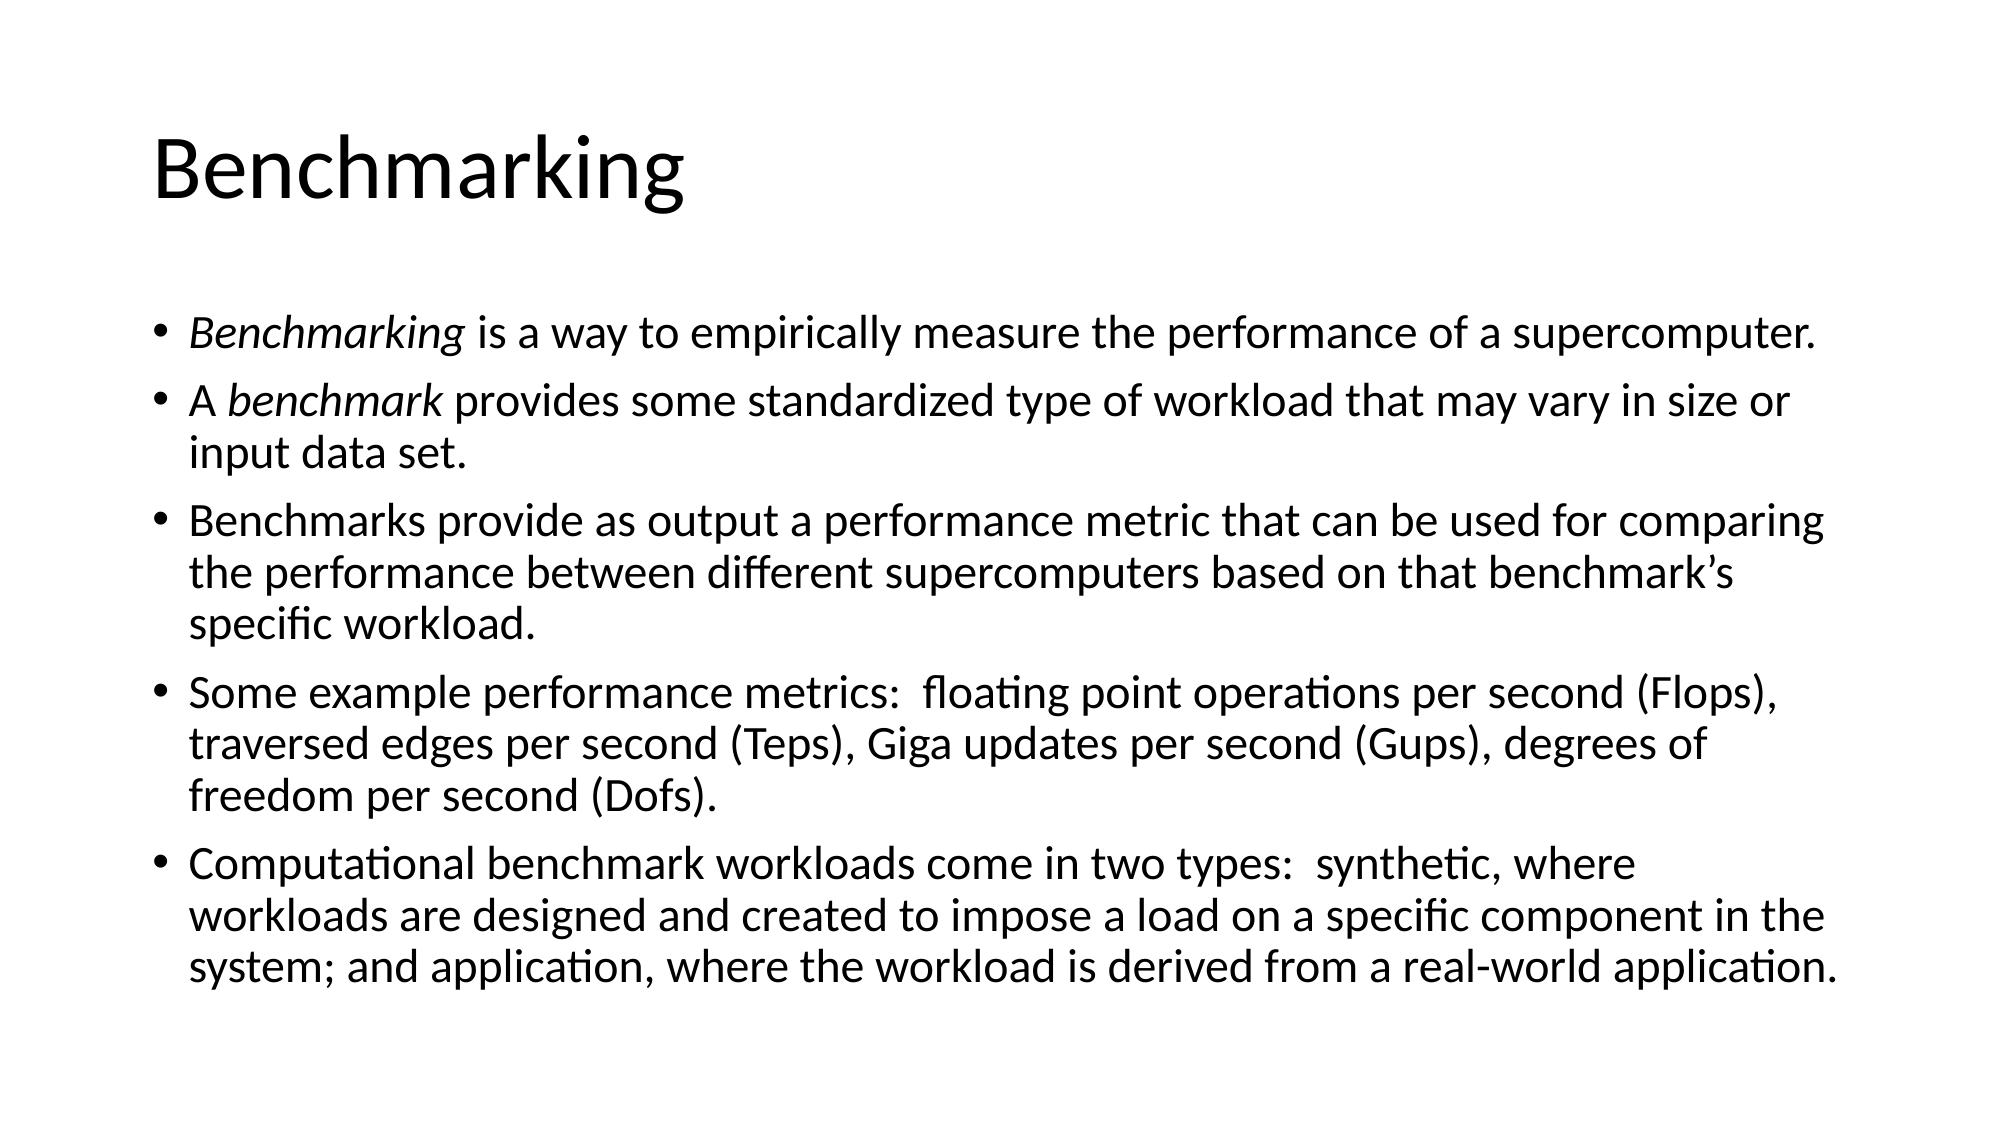

# Benchmarking
Benchmarking is a way to empirically measure the performance of a supercomputer.
A benchmark provides some standardized type of workload that may vary in size or input data set.
Benchmarks provide as output a performance metric that can be used for comparing the performance between different supercomputers based on that benchmark’s specific workload.
Some example performance metrics:  floating point operations per second (Flops), traversed edges per second (Teps), Giga updates per second (Gups), degrees of freedom per second (Dofs).
Computational benchmark workloads come in two types:  synthetic, where workloads are designed and created to impose a load on a specific component in the system; and application, where the workload is derived from a real-world application.